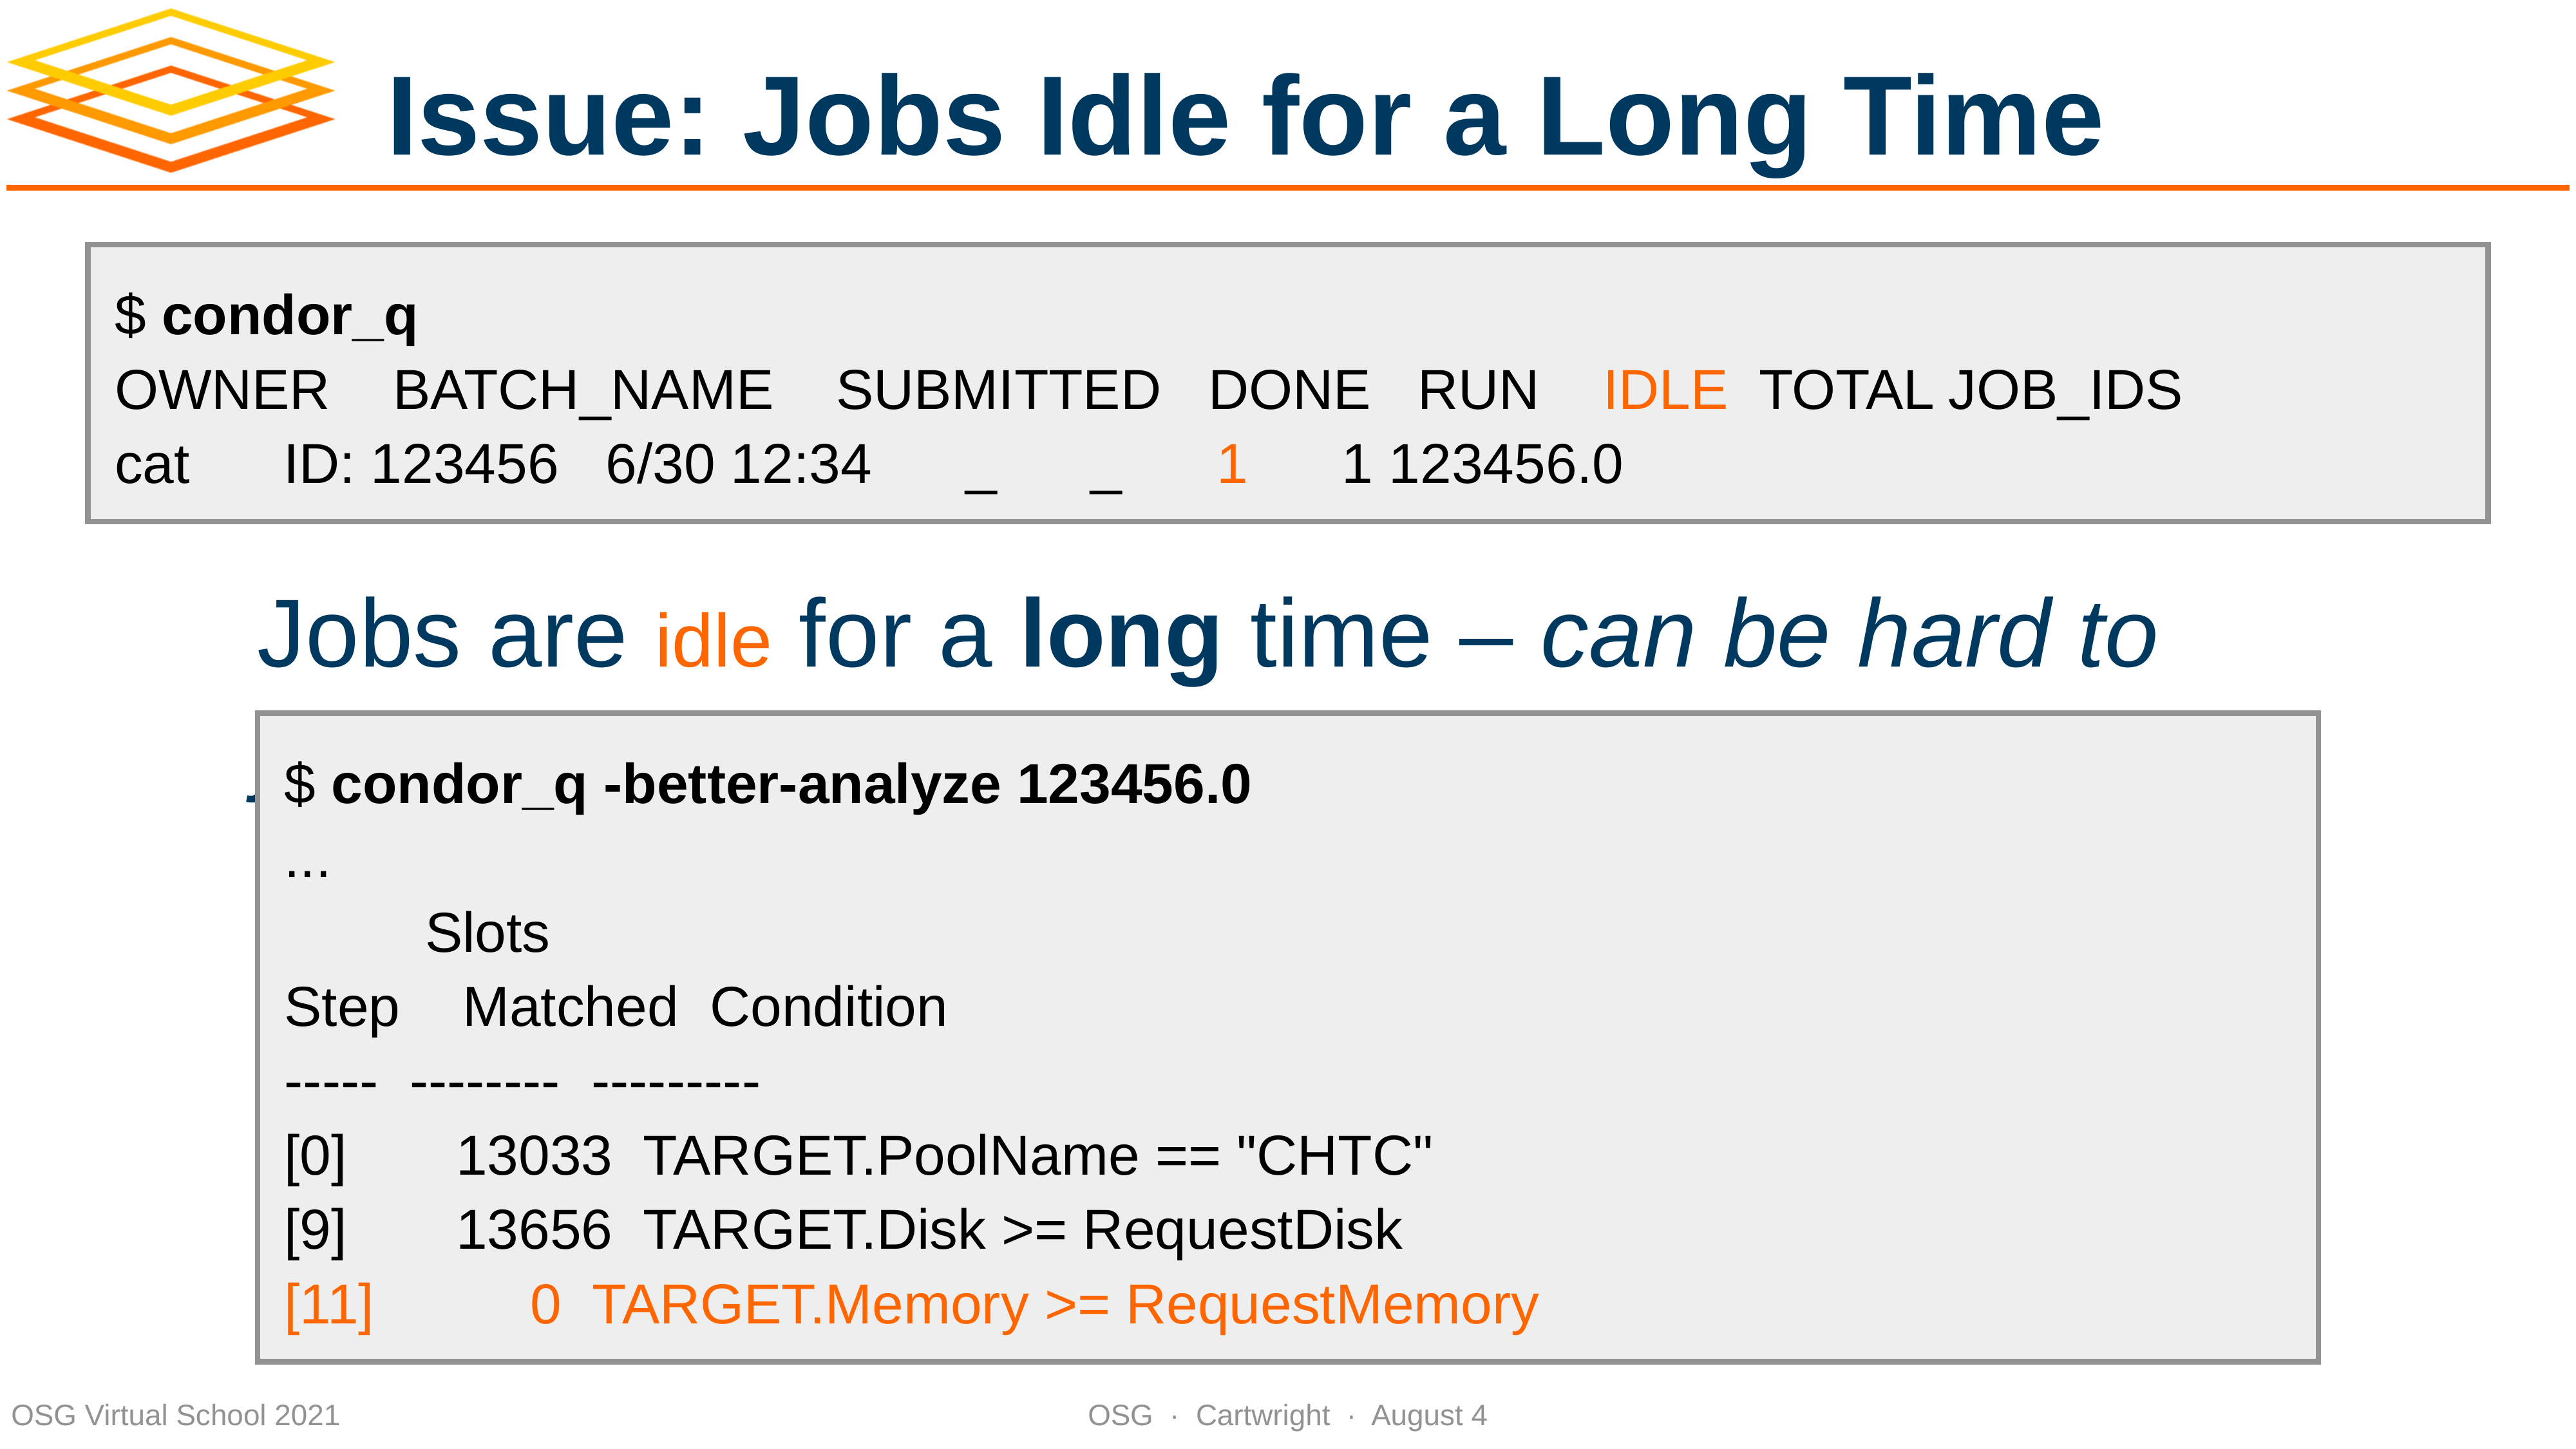

# Issue: Jobs Idle for a Long Time
$ condor_q
OWNER    BATCH_NAME    SUBMITTED   DONE   RUN    IDLE  TOTAL JOB_IDS
cat      ID: 123456   6/30 12:34      _      _      1      1 123456.0
Jobs are idle for a long time – can be hard to judge!
$ condor_q -better-analyze 123456.0
...
         Slots
Step    Matched  Condition
-----  --------  ---------
[0]       13033  TARGET.PoolName == "CHTC"
[9]       13656  TARGET.Disk >= RequestDisk
[11]          0  TARGET.Memory >= RequestMemory
40